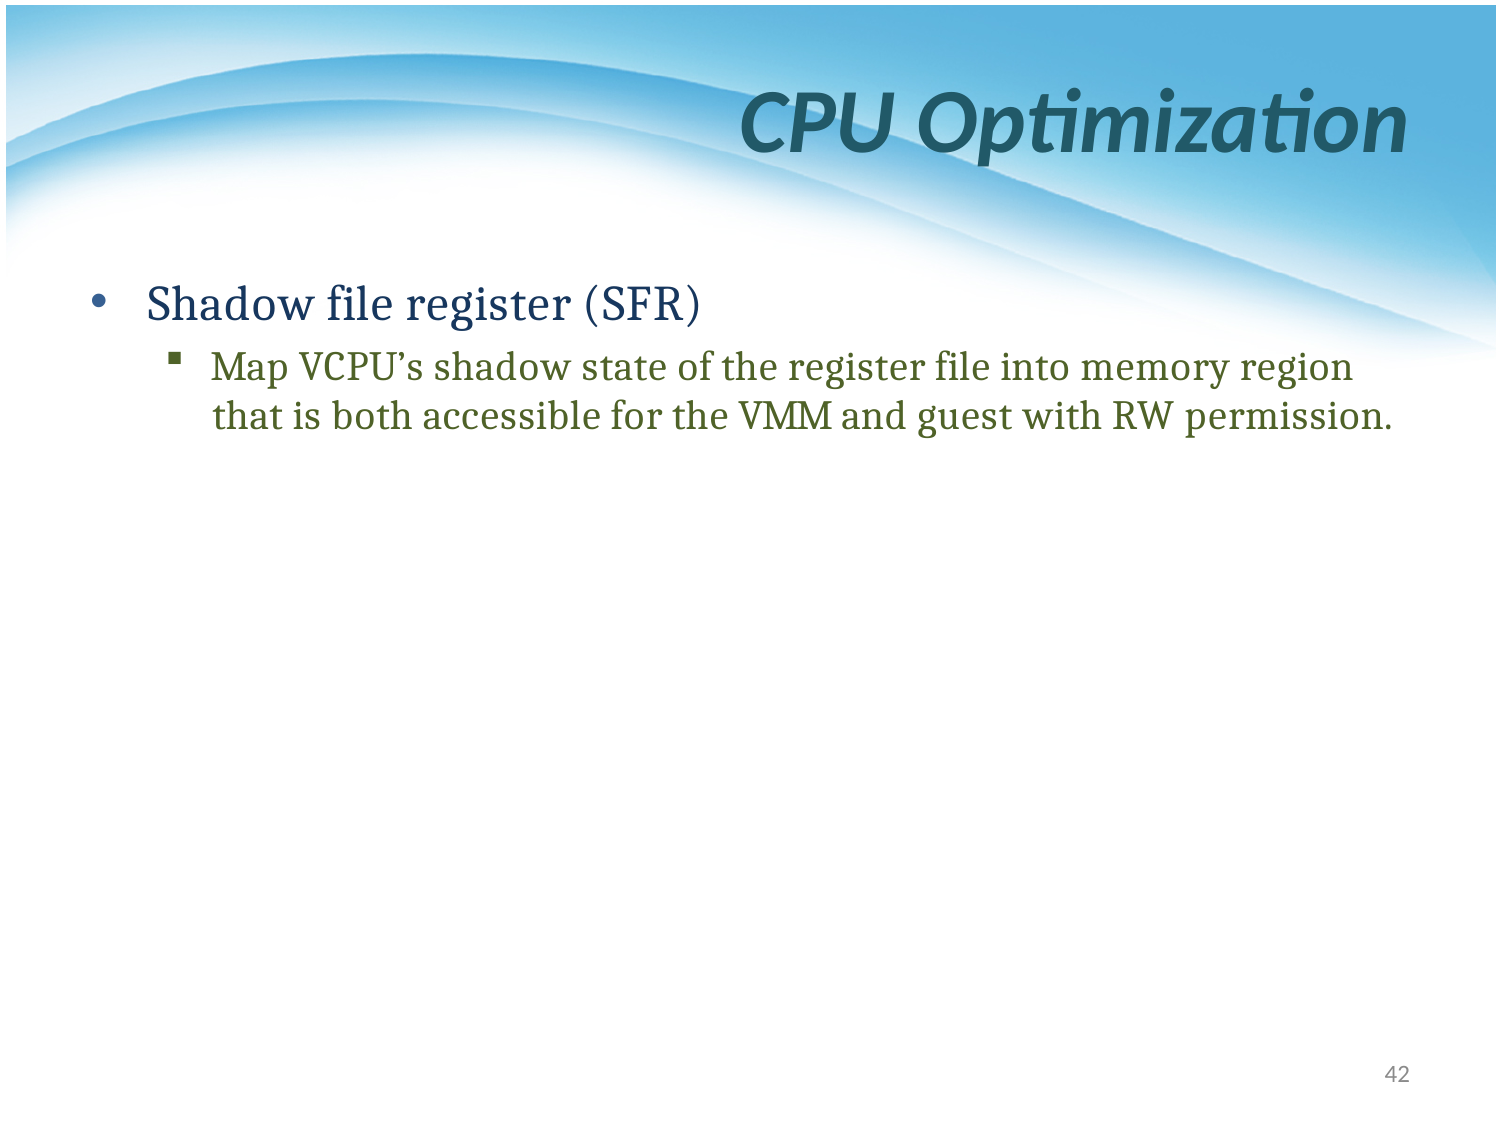

# CPU Optimization
Shadow file register (SFR)
Map VCPU’s shadow state of the register file into memory region that is both accessible for the VMM and guest with RW permission.

42